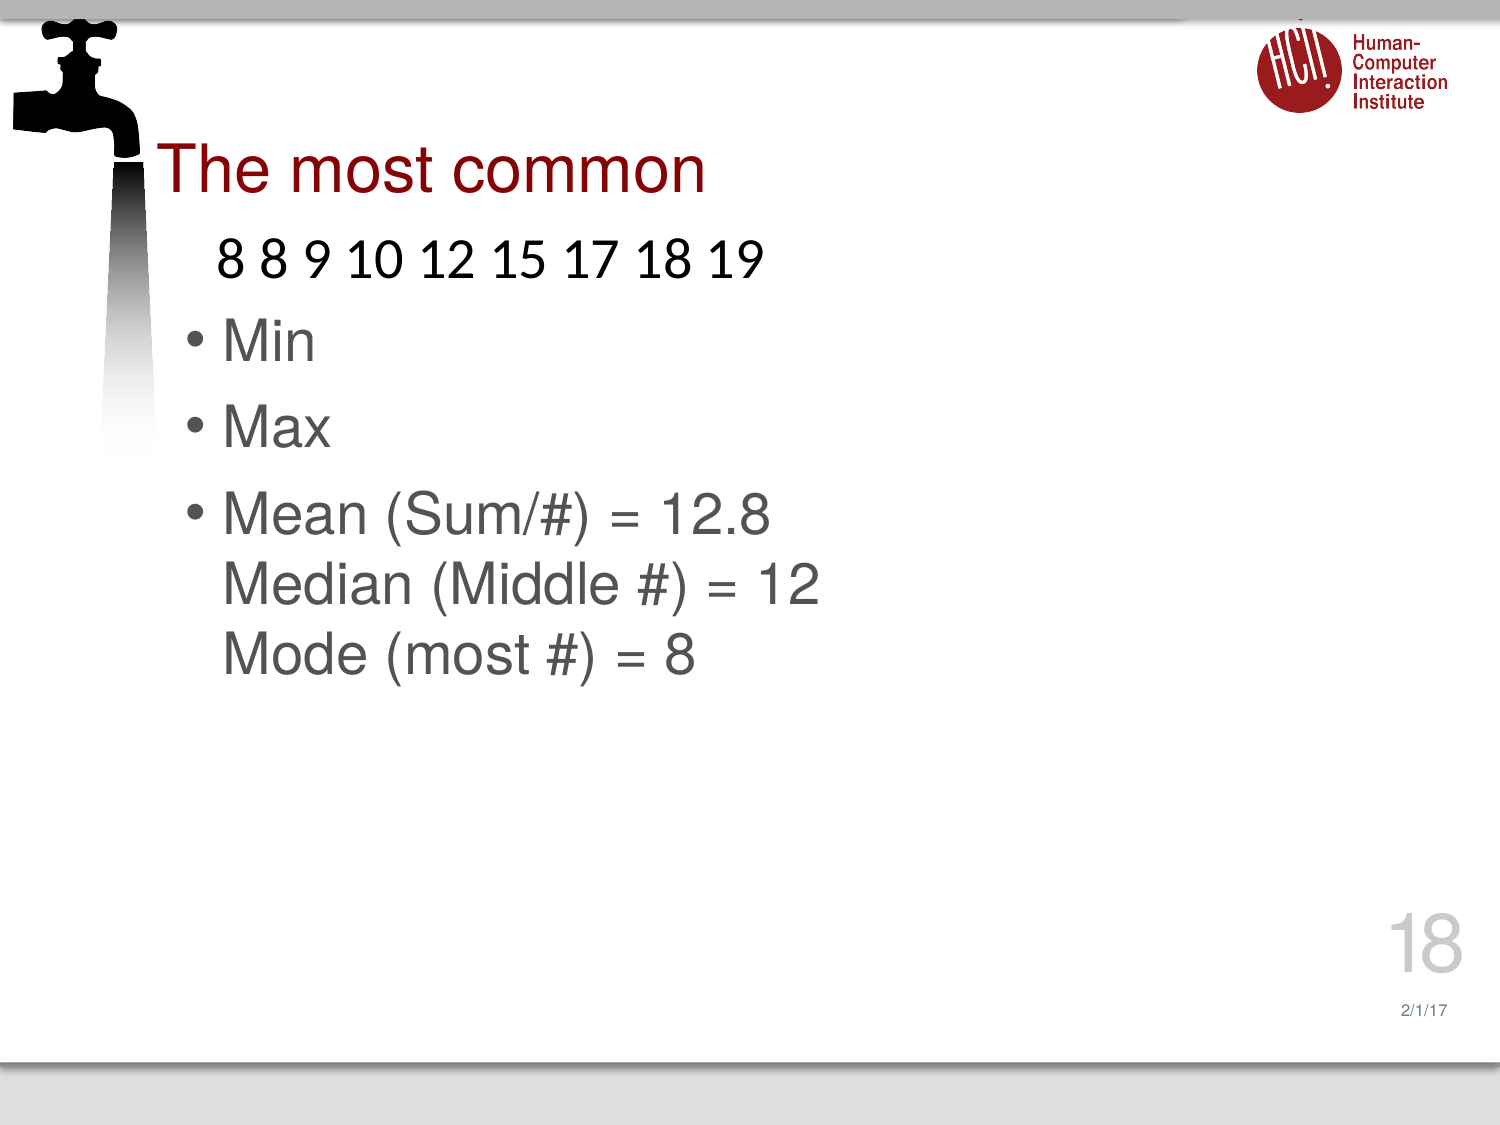

# The most common
8 8 9 10 12 15 17 18 19

Min
Max
Mean (Sum/#) = 12.8
Median (Middle #) = 12
Mode (most #) = 8

18
2/1/17